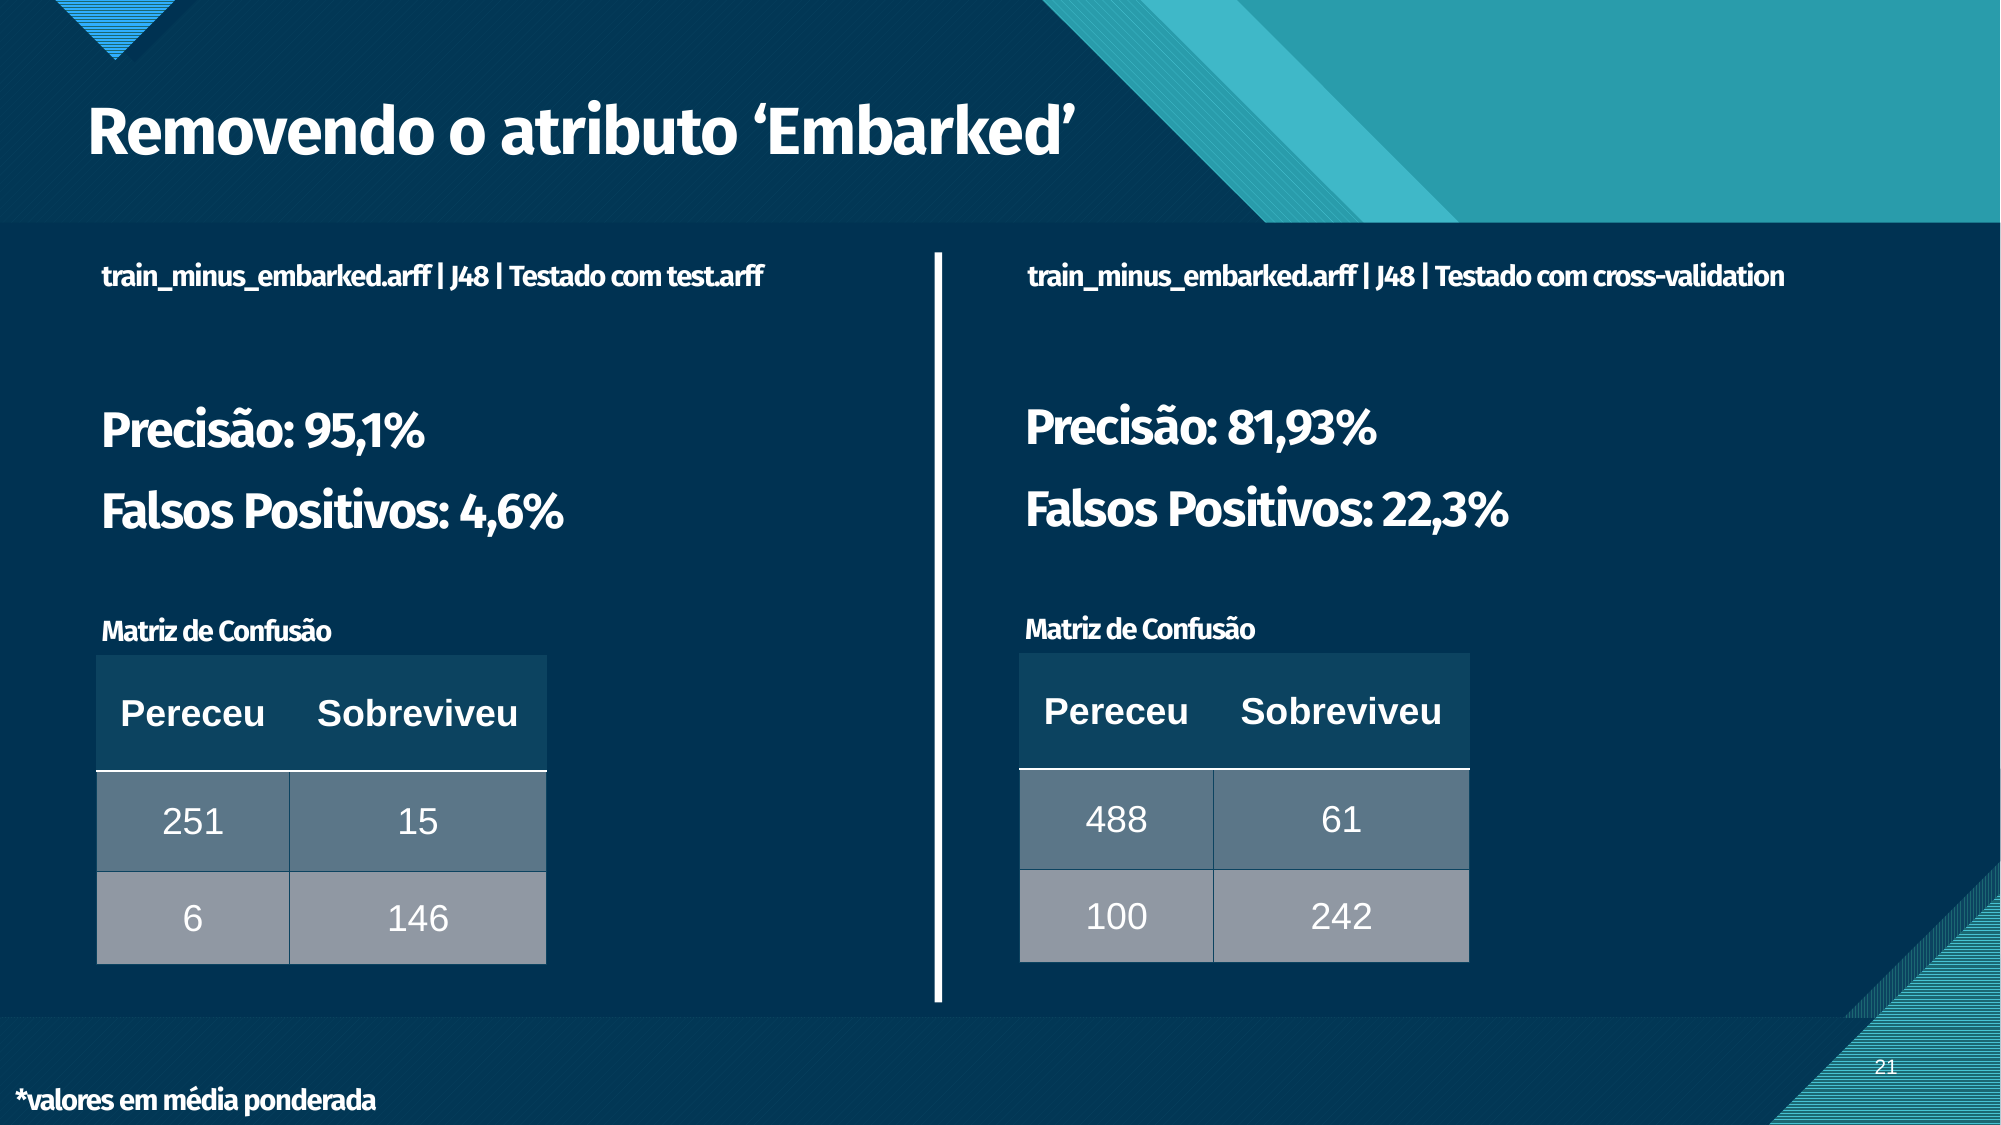

# Removendo o atributo ‘Embarked’

train_minus_embarked.arff | J48 | Testado com test.arff
train_minus_embarked.arff | J48 | Testado com cross-validation
Precisão: 81,93%
Precisão: 95,1%
Falsos Positivos: 22,3%
Falsos Positivos: 4,6%
Matriz de Confusão
Matriz de Confusão
| Pereceu | Sobreviveu |
| --- | --- |
| 488 | 61 |
| 100 | 242 |
| Pereceu | Sobreviveu |
| --- | --- |
| 251 | 15 |
| 6 | 146 |
21
*valores em média ponderada